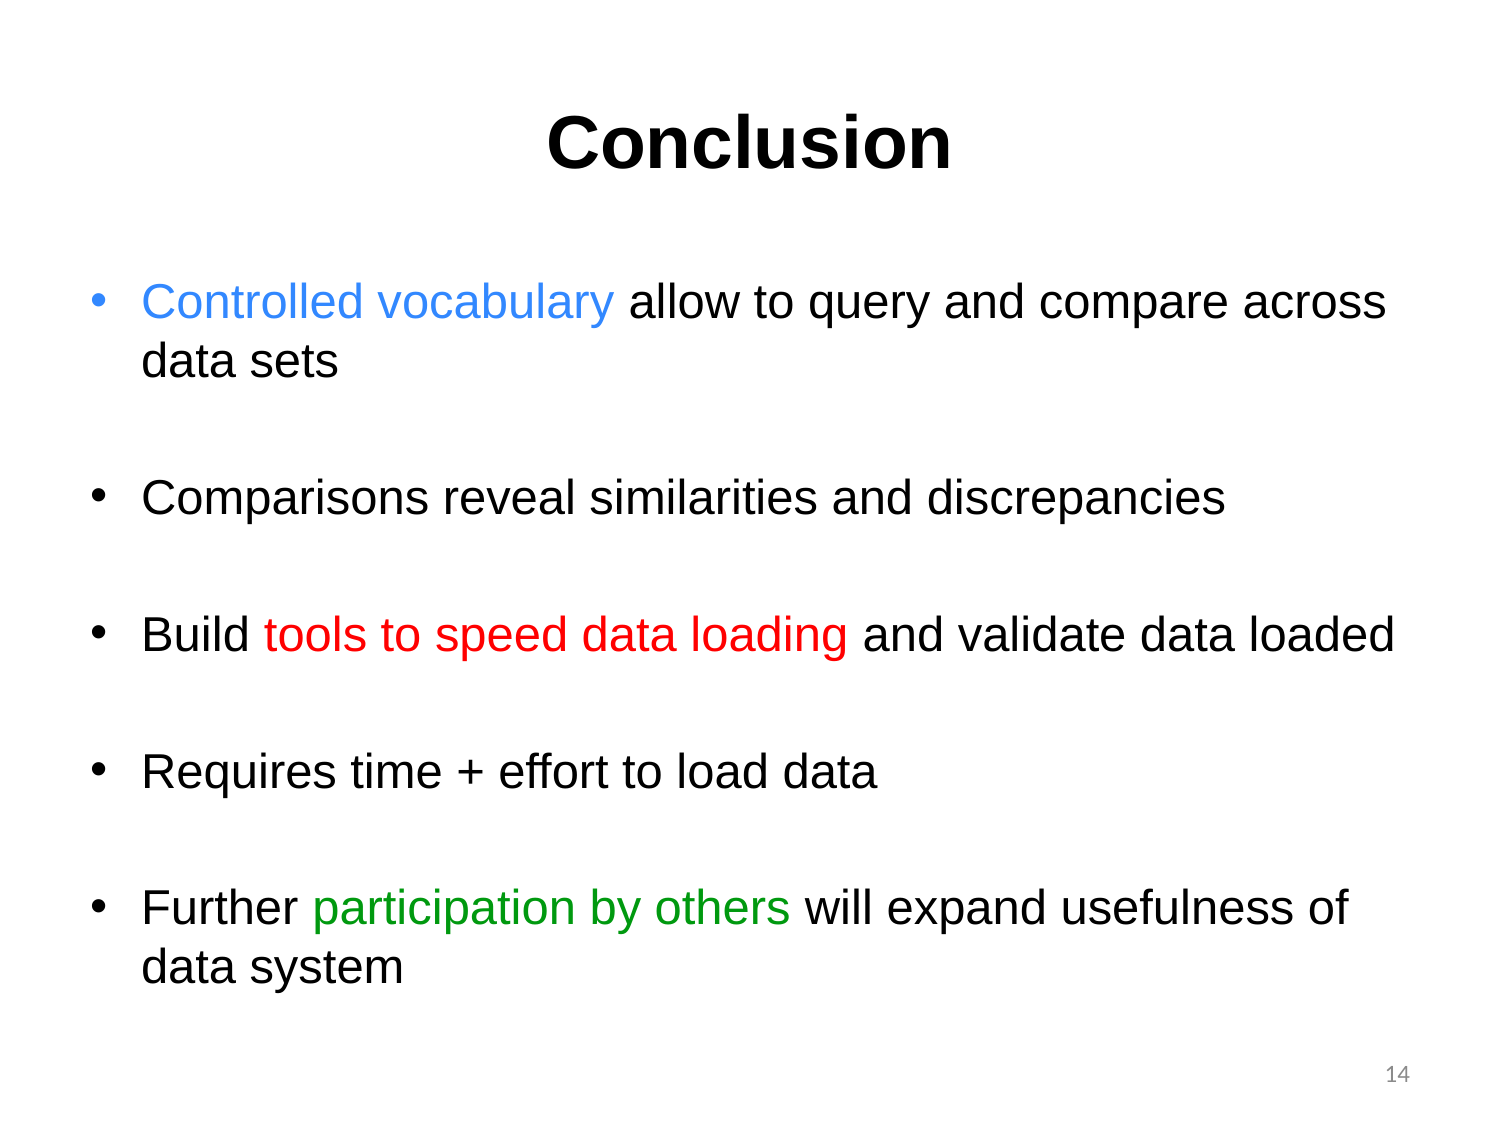

# Conclusion
Controlled vocabulary allow to query and compare across data sets

Comparisons reveal similarities and discrepancies

Build tools to speed data loading and validate data loaded

Requires time + effort to load data

Further participation by others will expand usefulness of data system
14